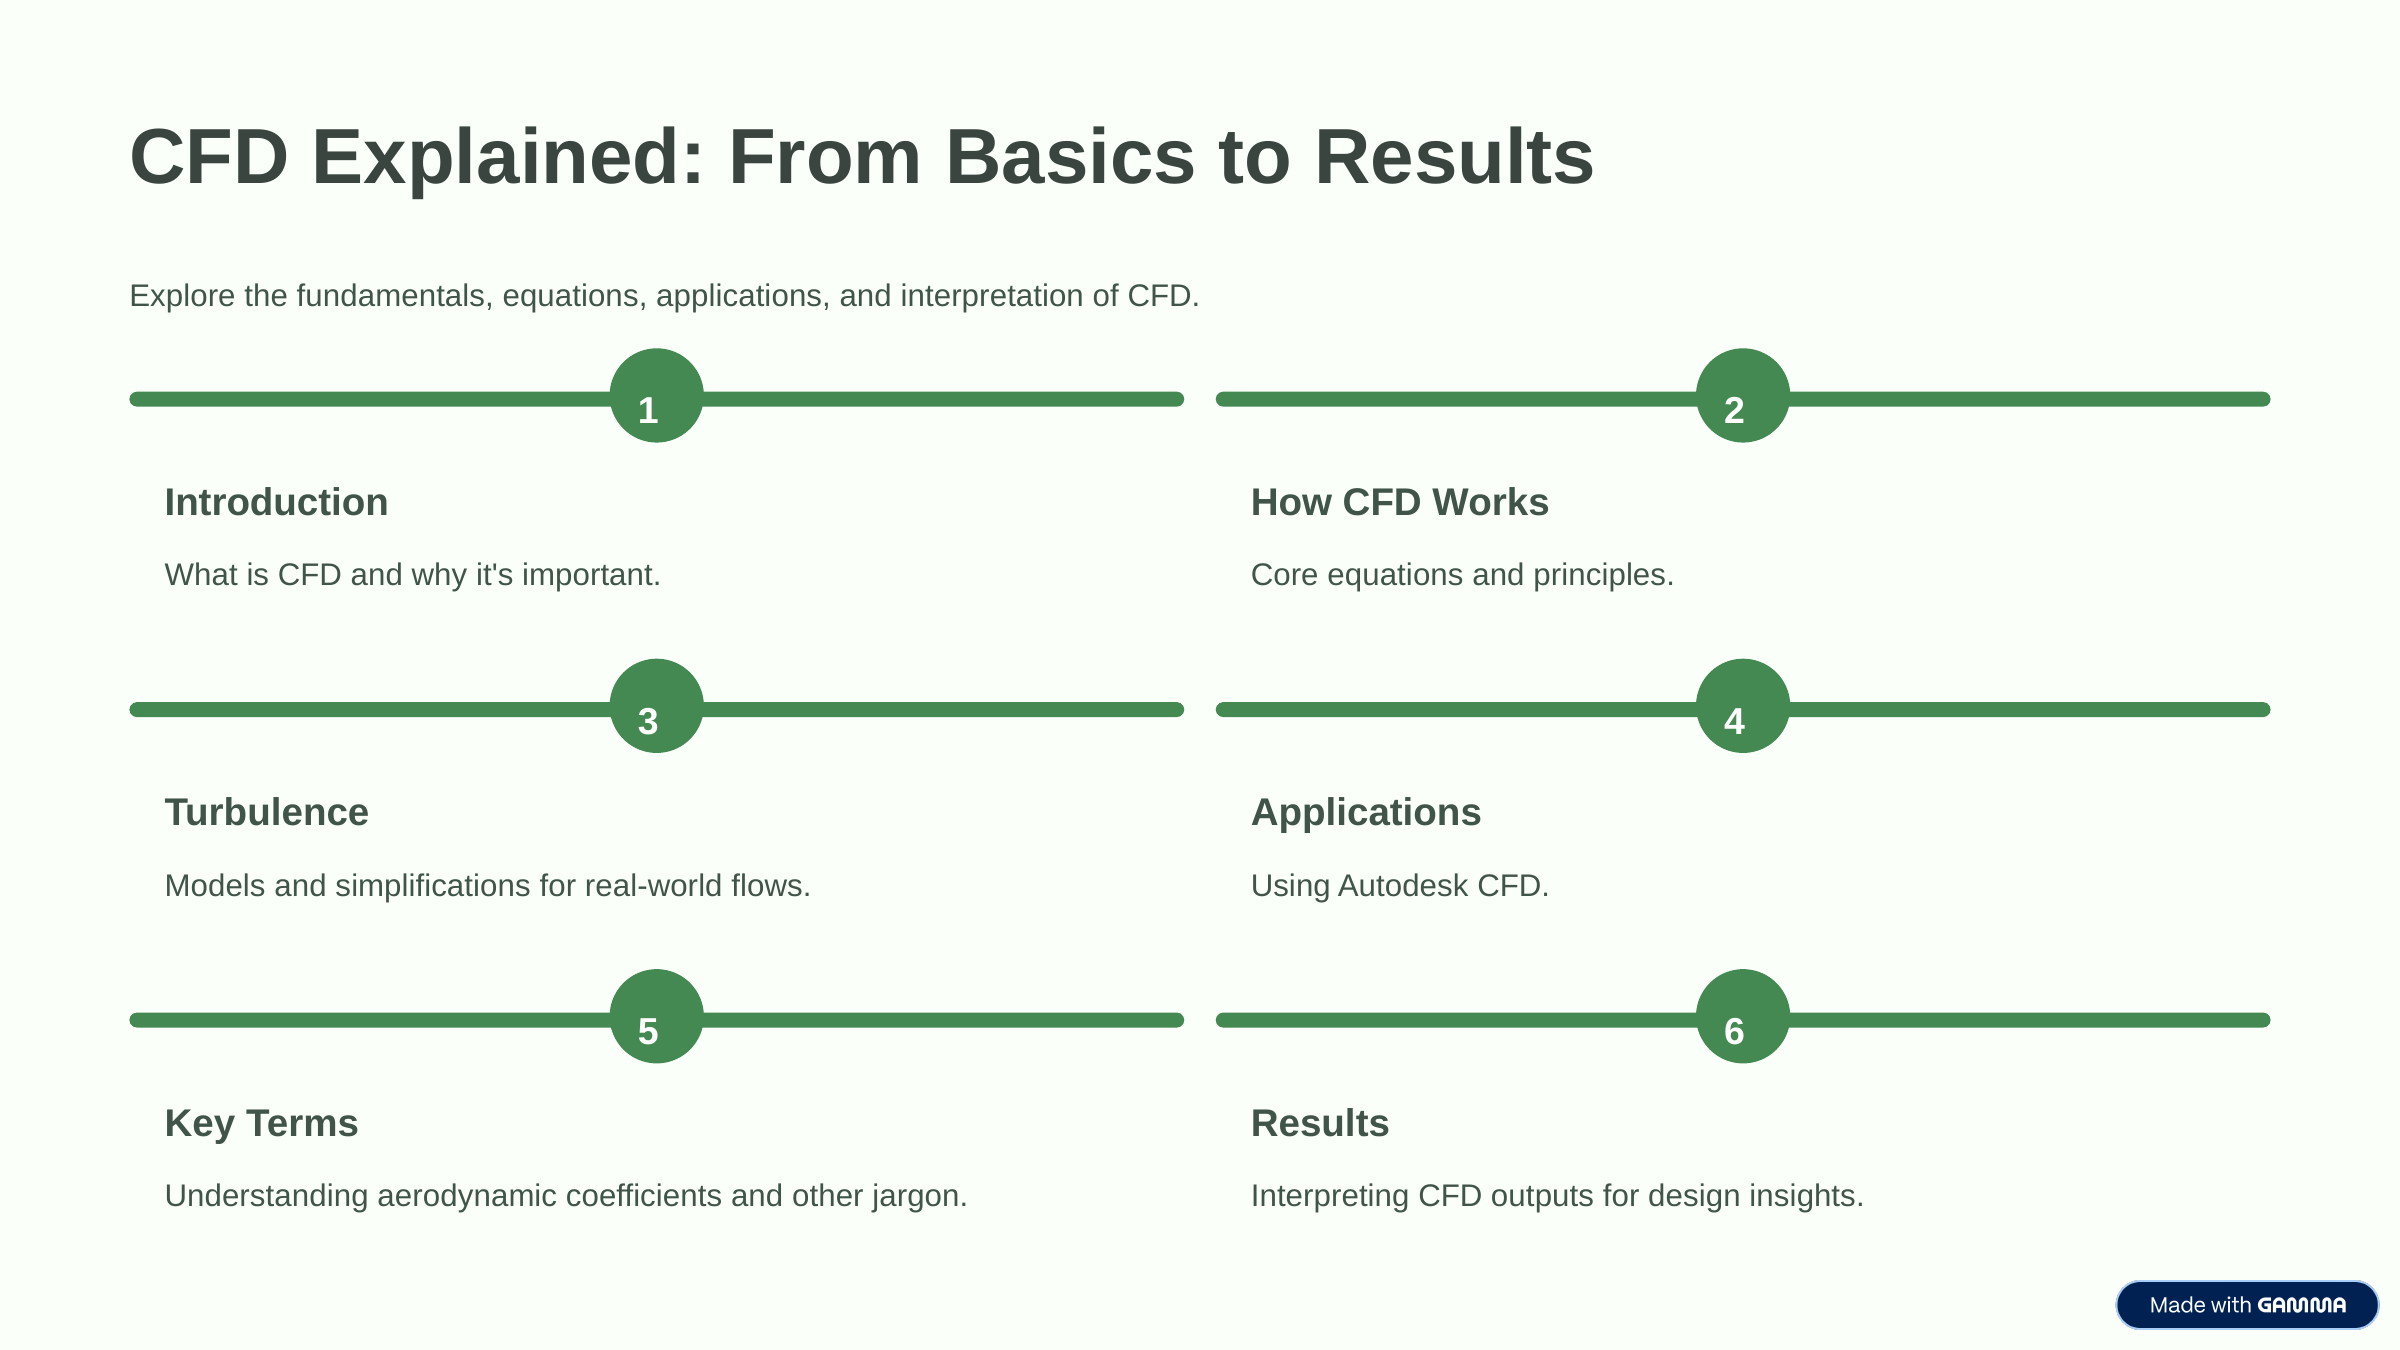

CFD Explained: From Basics to Results
Explore the fundamentals, equations, applications, and interpretation of CFD.

1
2

Introduction
How CFD Works
What is CFD and why it's important.
Core equations and principles.

3
4

Turbulence
Applications
Models and simplifications for real-world flows.
Using Autodesk CFD.

5
6

Key Terms
Results
Understanding aerodynamic coefficients and other jargon.
Interpreting CFD outputs for design insights.